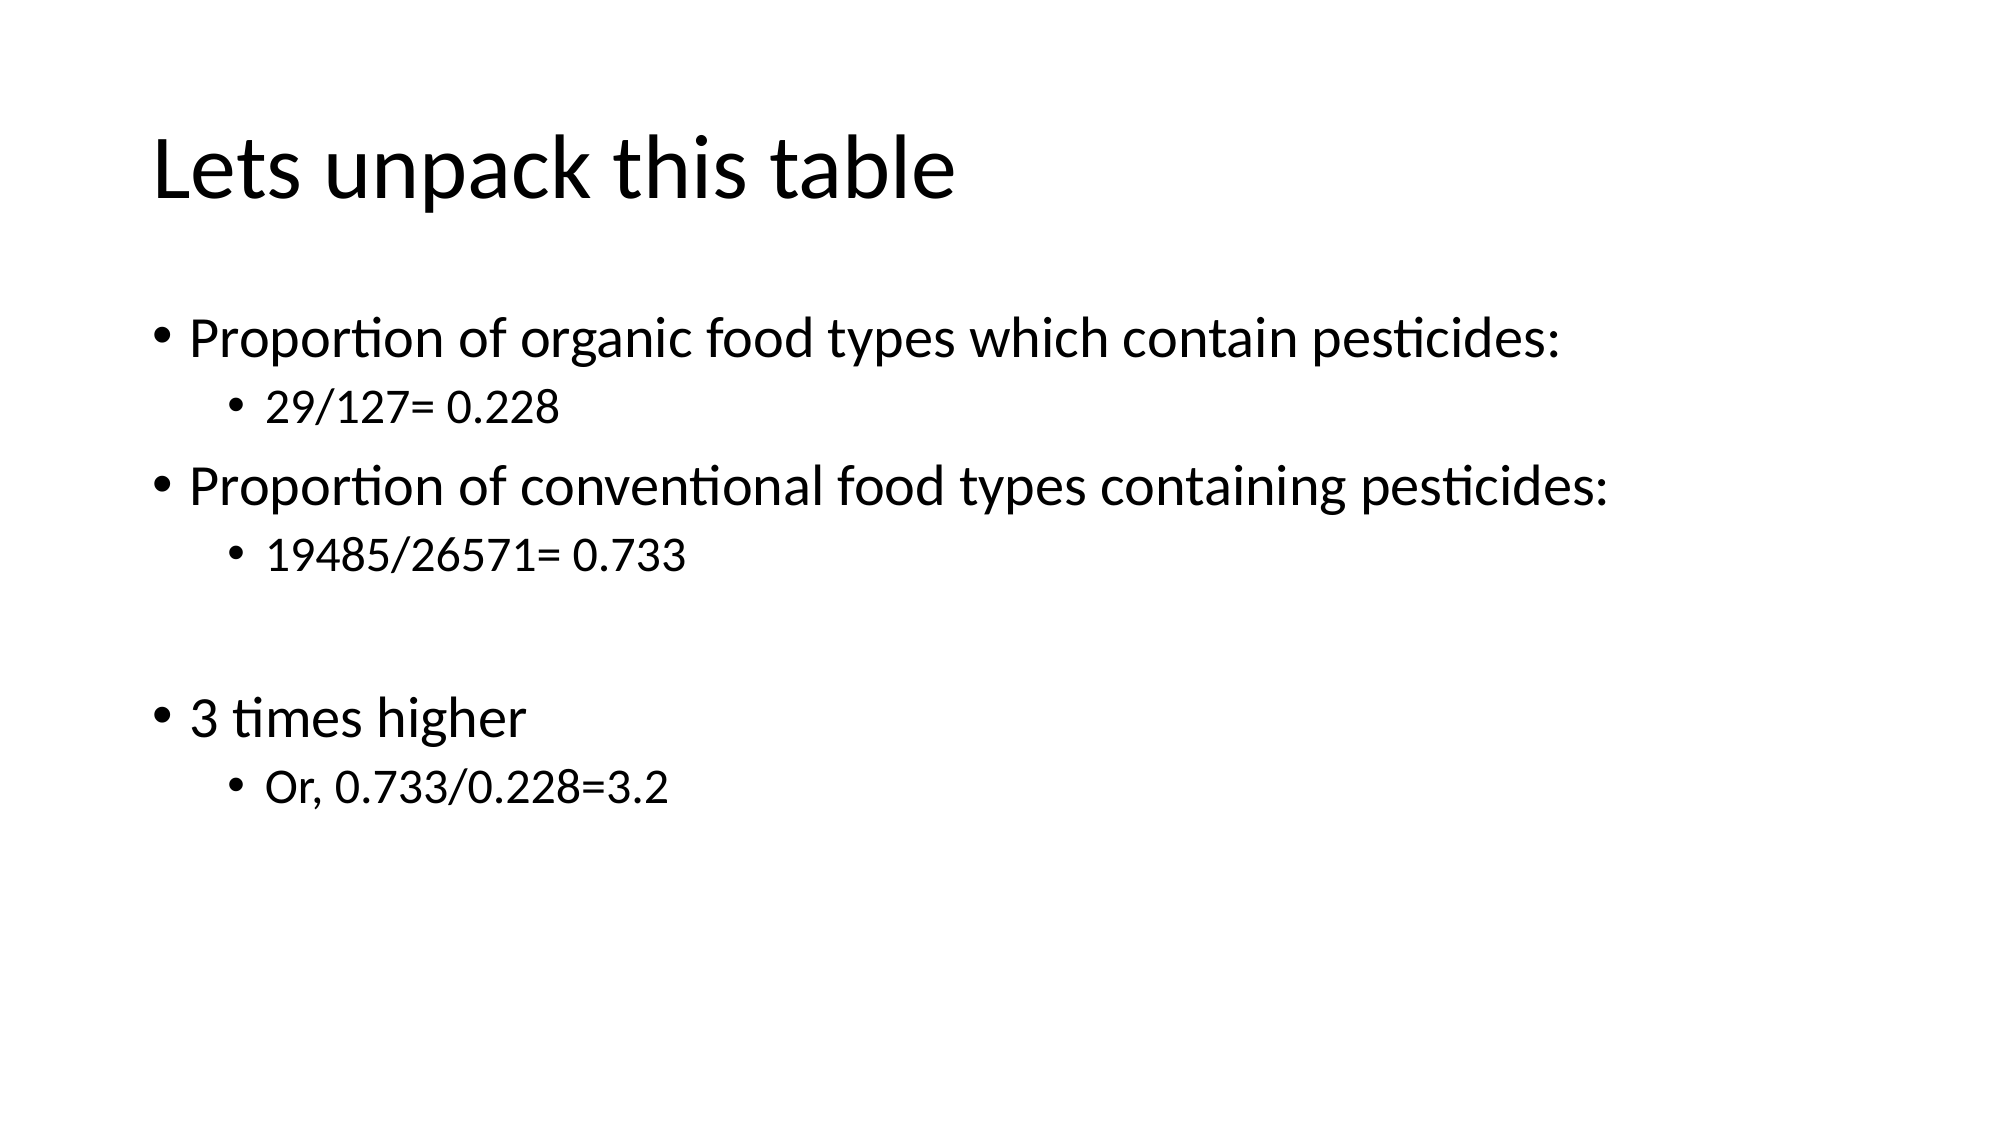

# Lets unpack this table
Proportion of organic food types which contain pesticides:
29/127= 0.228
Proportion of conventional food types containing pesticides:
19485/26571= 0.733

3 times higher
Or, 0.733/0.228=3.2